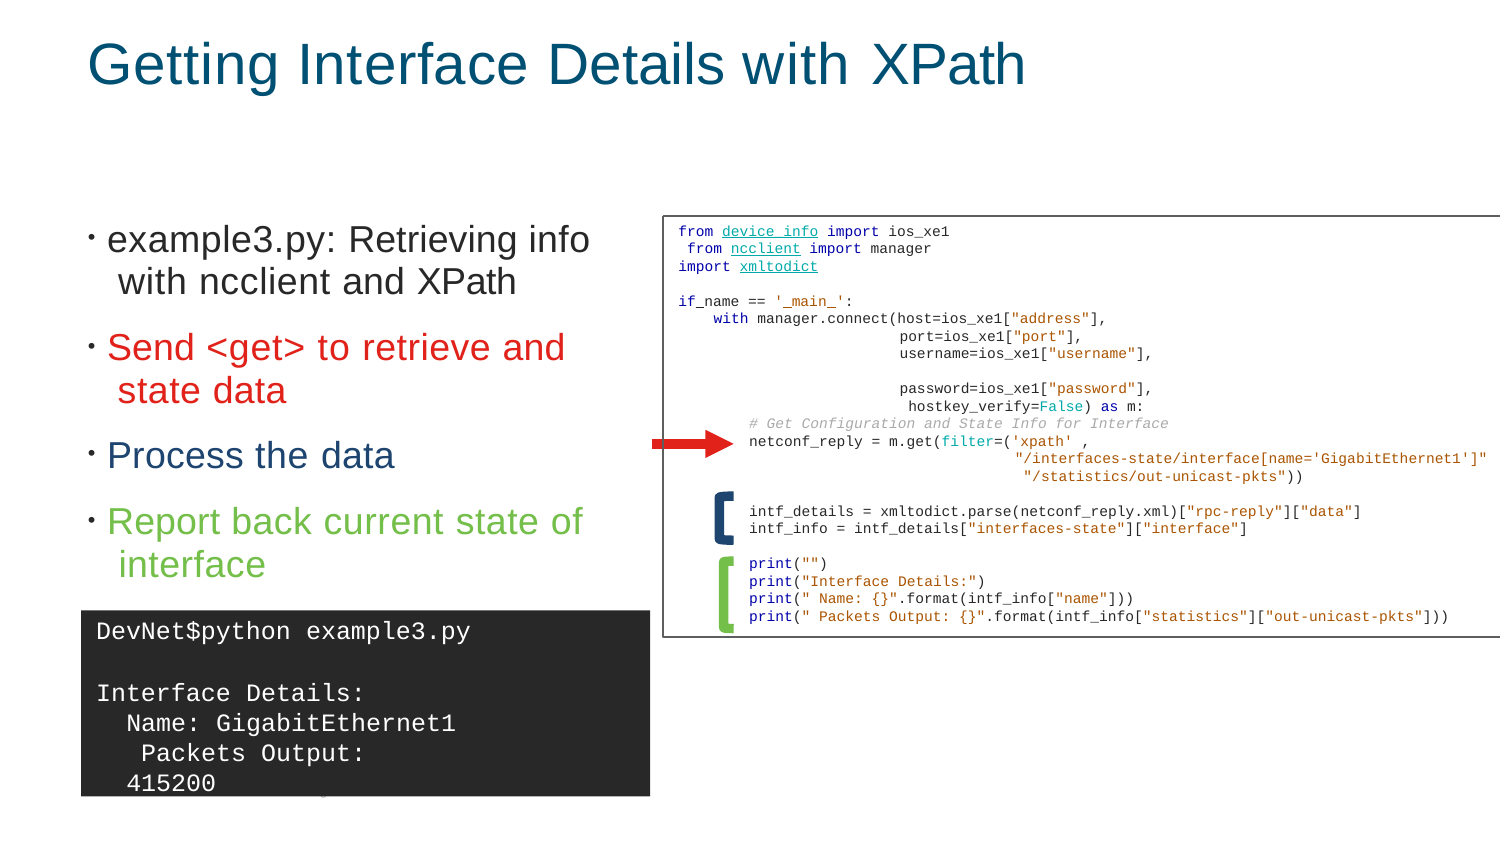

# Getting Interface Details with XPath
example3.py: Retrieving info  with ncclient and XPath
Send <get> to retrieve and  state data
Process the data
Report back current state of  interface

from device_info import ios_xe1  from ncclient import manager  import xmltodict
if name == ' main ':
with manager.connect(host=ios_xe1["address"],
port=ios_xe1["port"],  username=ios_xe1["username"],  password=ios_xe1["password"],  hostkey_verify=False) as m:
# Get Configuration and State Info for Interface
netconf_reply = m.get(filter=('xpath' ,
"/interfaces-state/interface[name='GigabitEthernet1']"  "/statistics/out-unicast-pkts"))
intf_details = xmltodict.parse(netconf_reply.xml)["rpc-reply"]["data"]  intf_info = intf_details["interfaces-state"]["interface"]
print("")
print("Interface Details:")
print(" Name: {}".format(intf_info["name"]))
print(" Packets Output: {}".format(intf_info["statistics"]["out-unicast-pkts"]))
DevNet$python example3.py

Interface Details:
Name: GigabitEthernet1  Packets Output: 415200